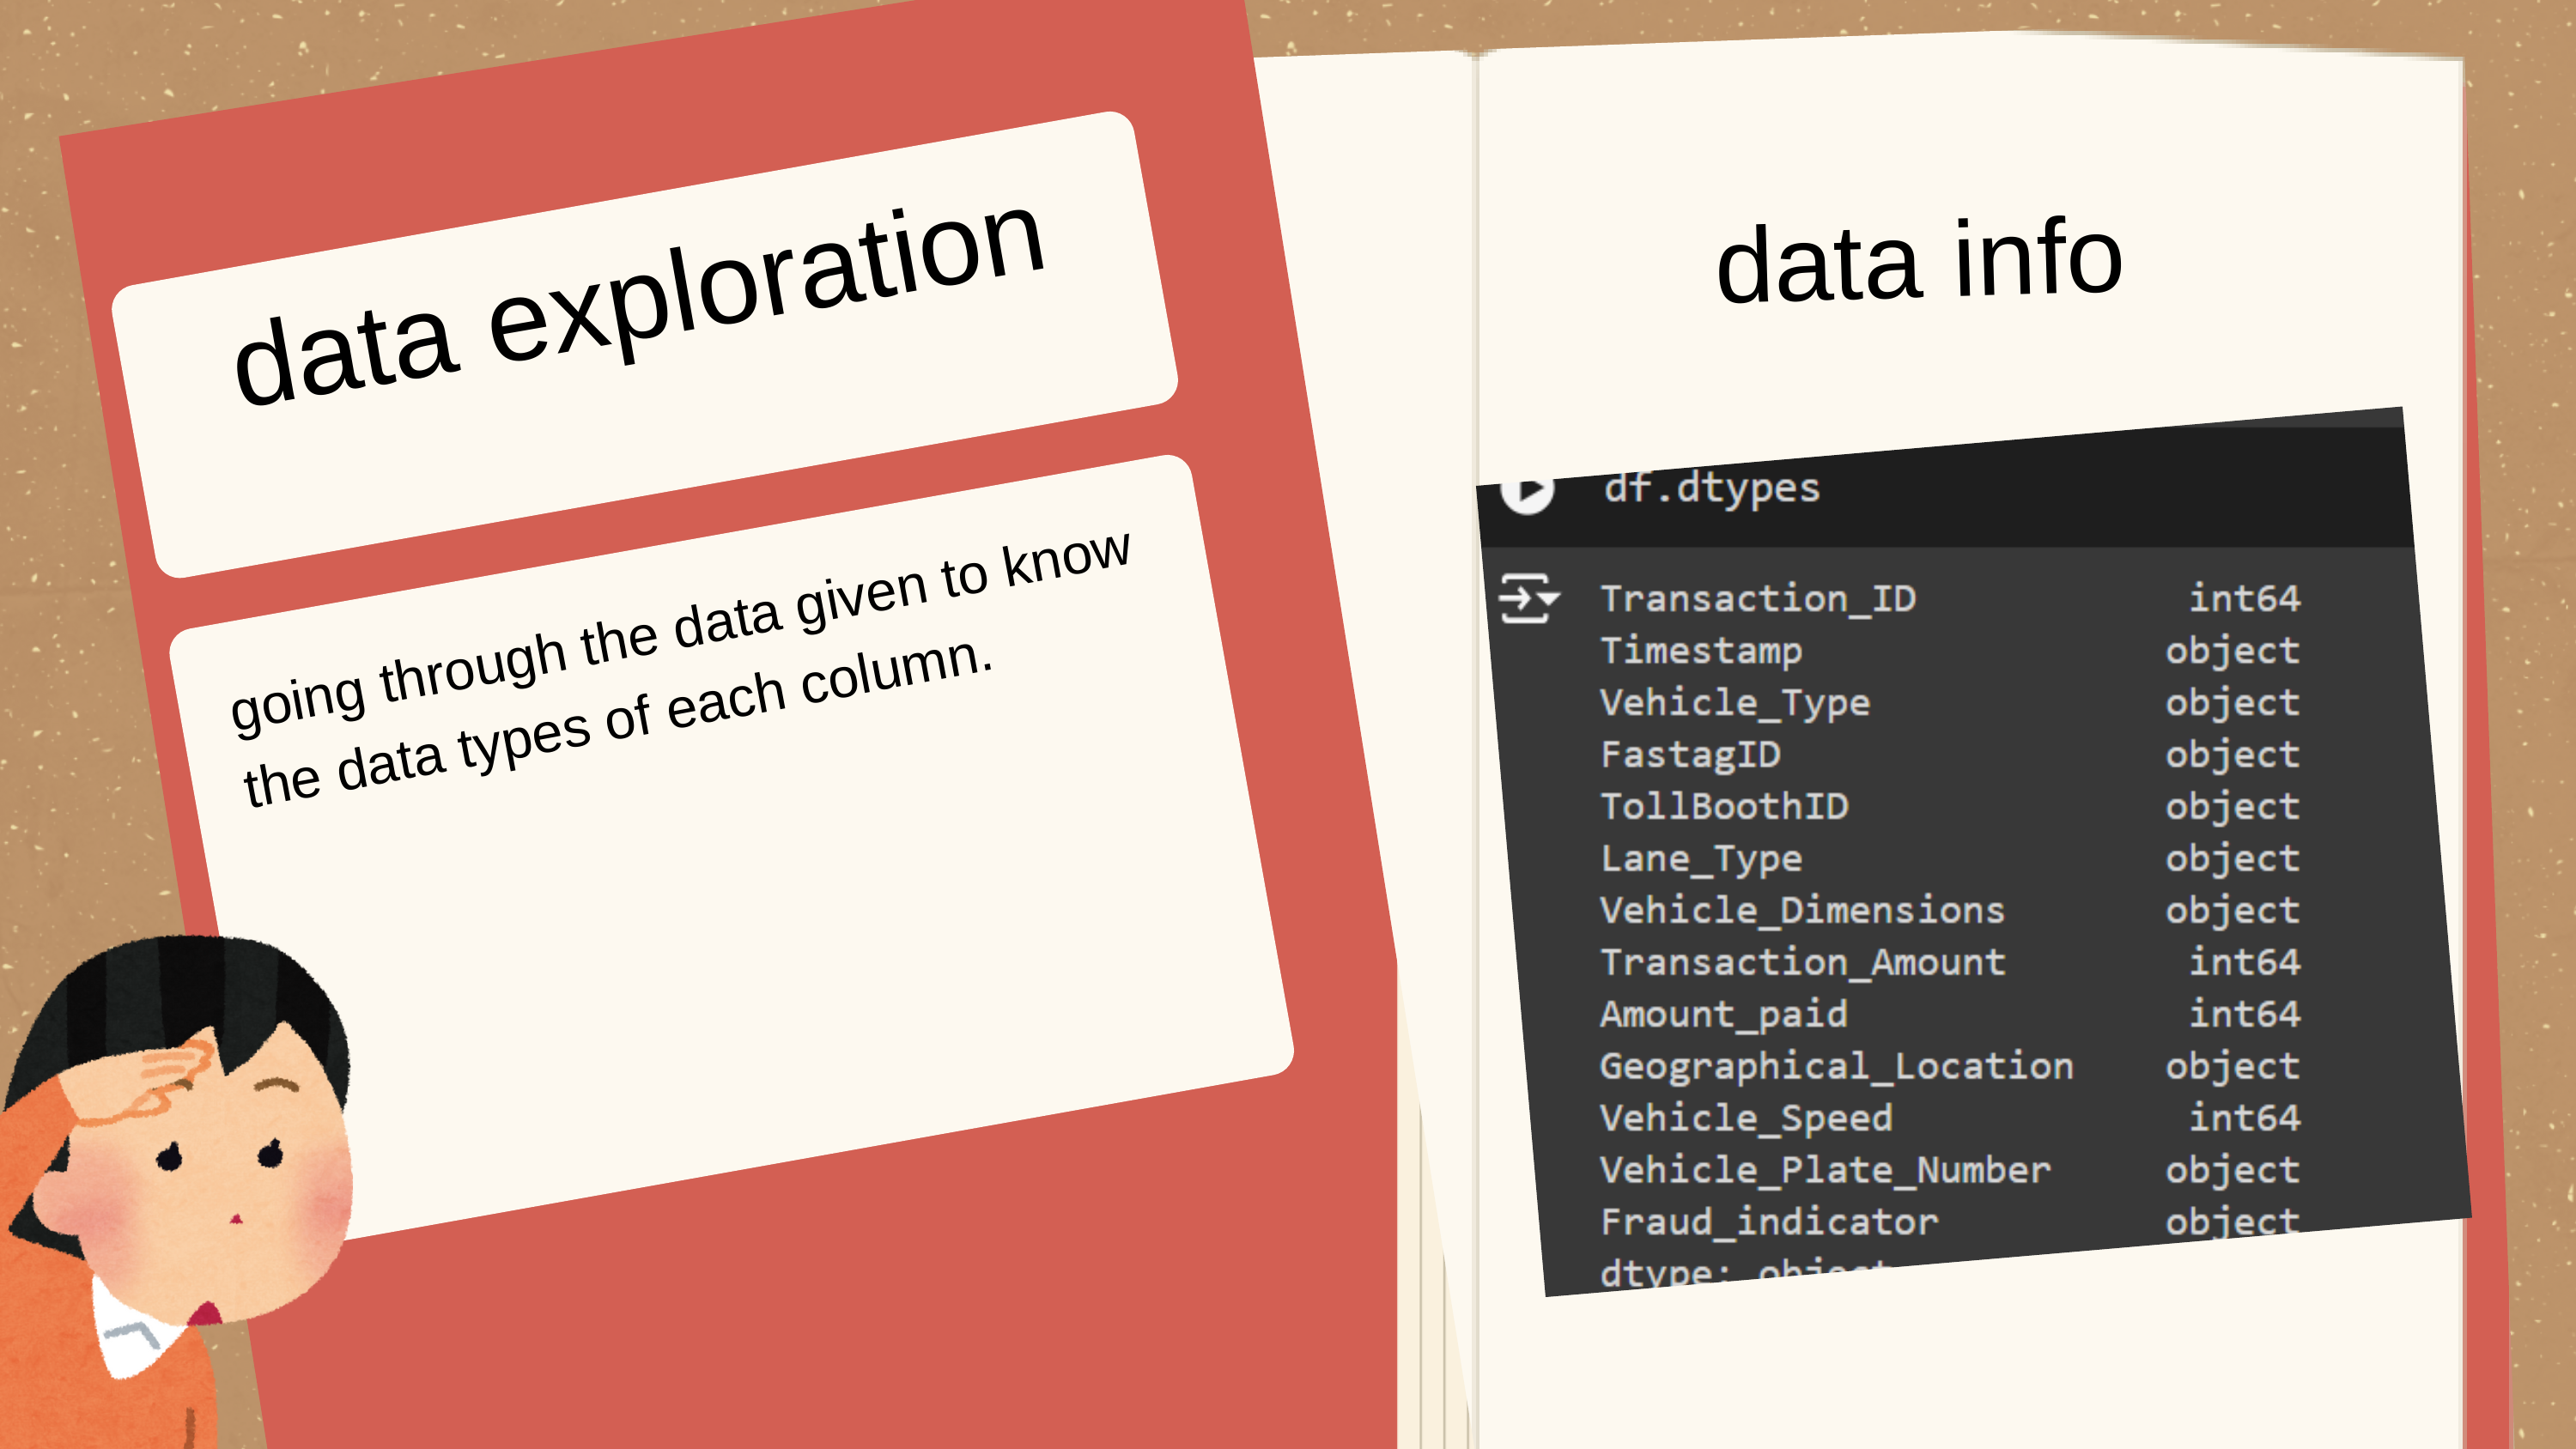

data info
data exploration

going through the data given to know the data types of each column.